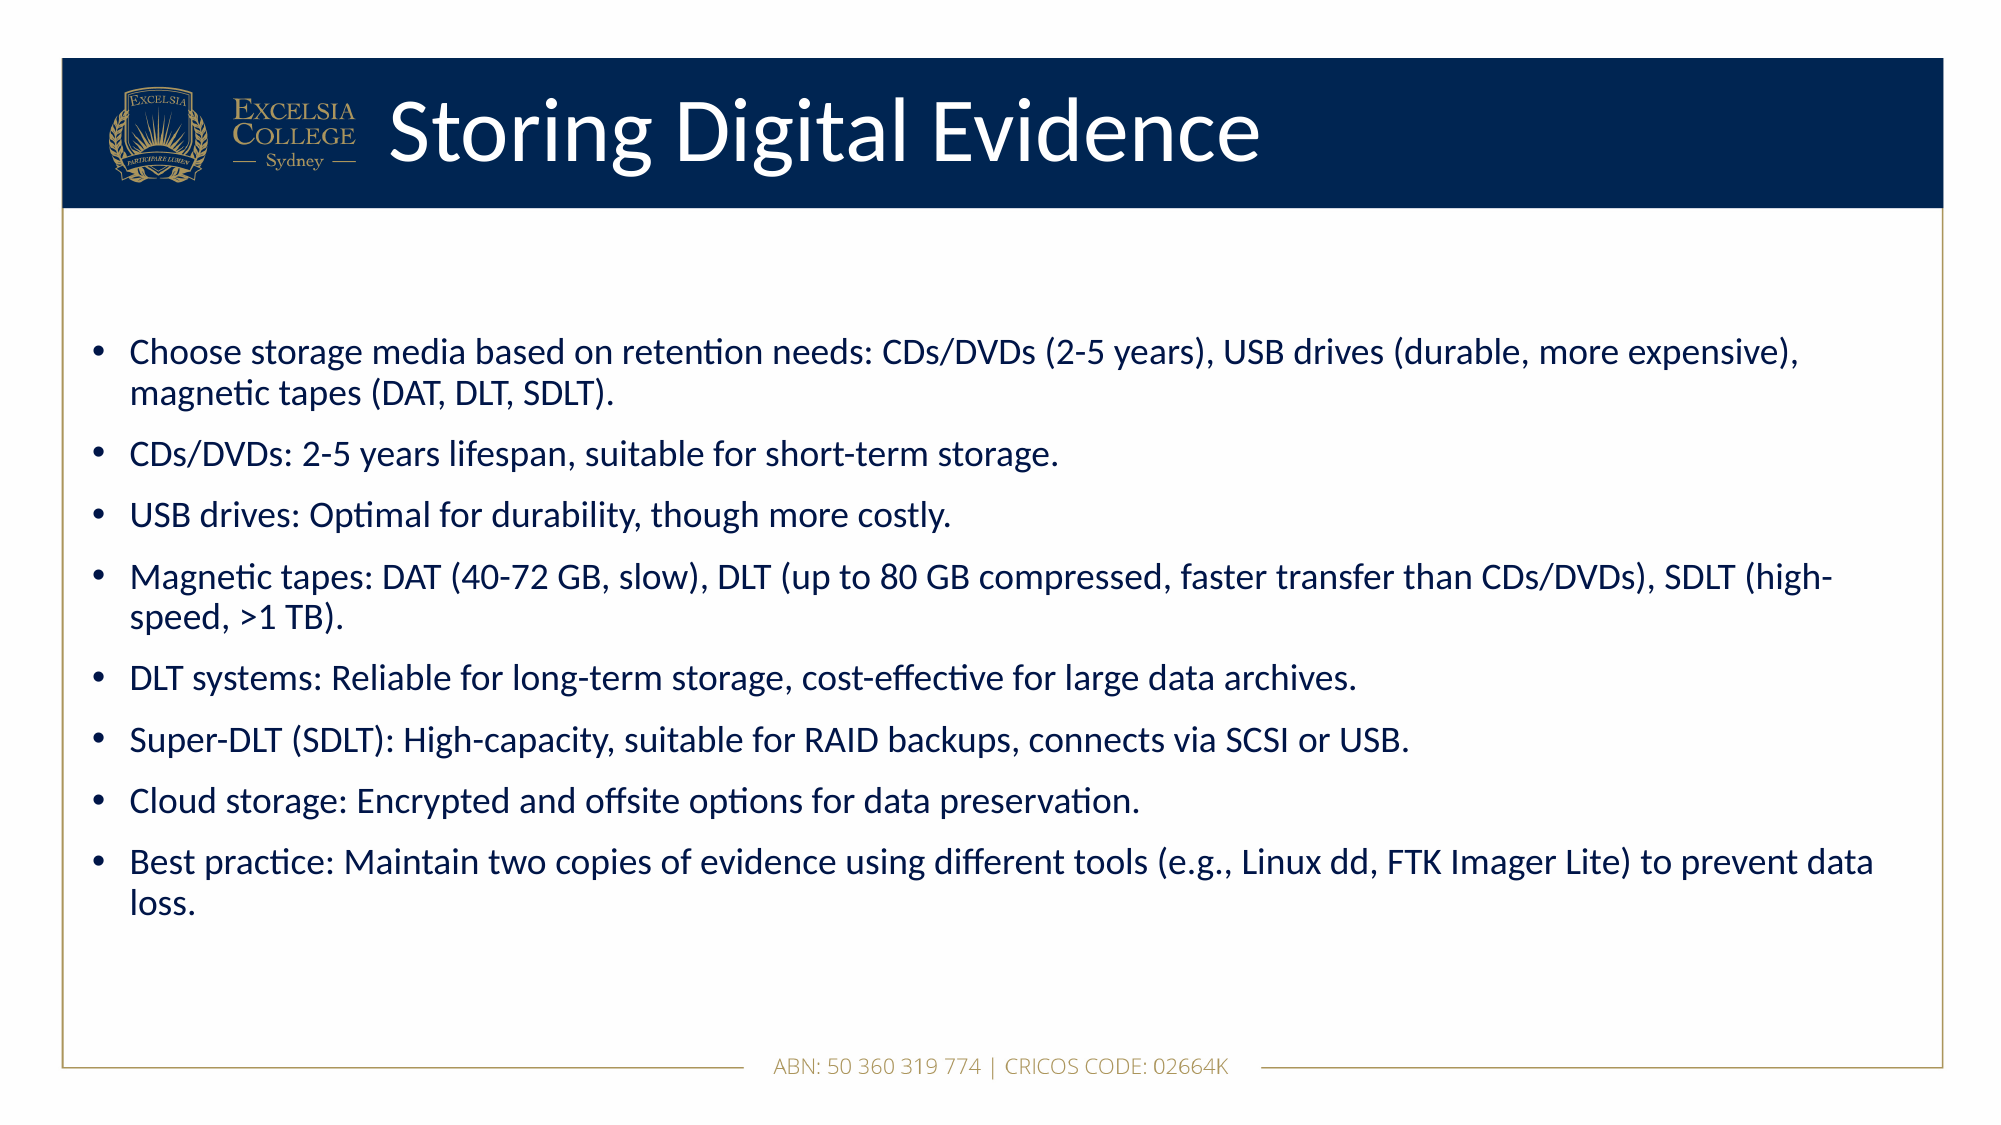

# Storing Digital Evidence
Choose storage media based on retention needs: CDs/DVDs (2-5 years), USB drives (durable, more expensive), magnetic tapes (DAT, DLT, SDLT).
CDs/DVDs: 2-5 years lifespan, suitable for short-term storage.
USB drives: Optimal for durability, though more costly.
Magnetic tapes: DAT (40-72 GB, slow), DLT (up to 80 GB compressed, faster transfer than CDs/DVDs), SDLT (high-speed, >1 TB).
DLT systems: Reliable for long-term storage, cost-effective for large data archives.
Super-DLT (SDLT): High-capacity, suitable for RAID backups, connects via SCSI or USB.
Cloud storage: Encrypted and offsite options for data preservation.
Best practice: Maintain two copies of evidence using different tools (e.g., Linux dd, FTK Imager Lite) to prevent data loss.